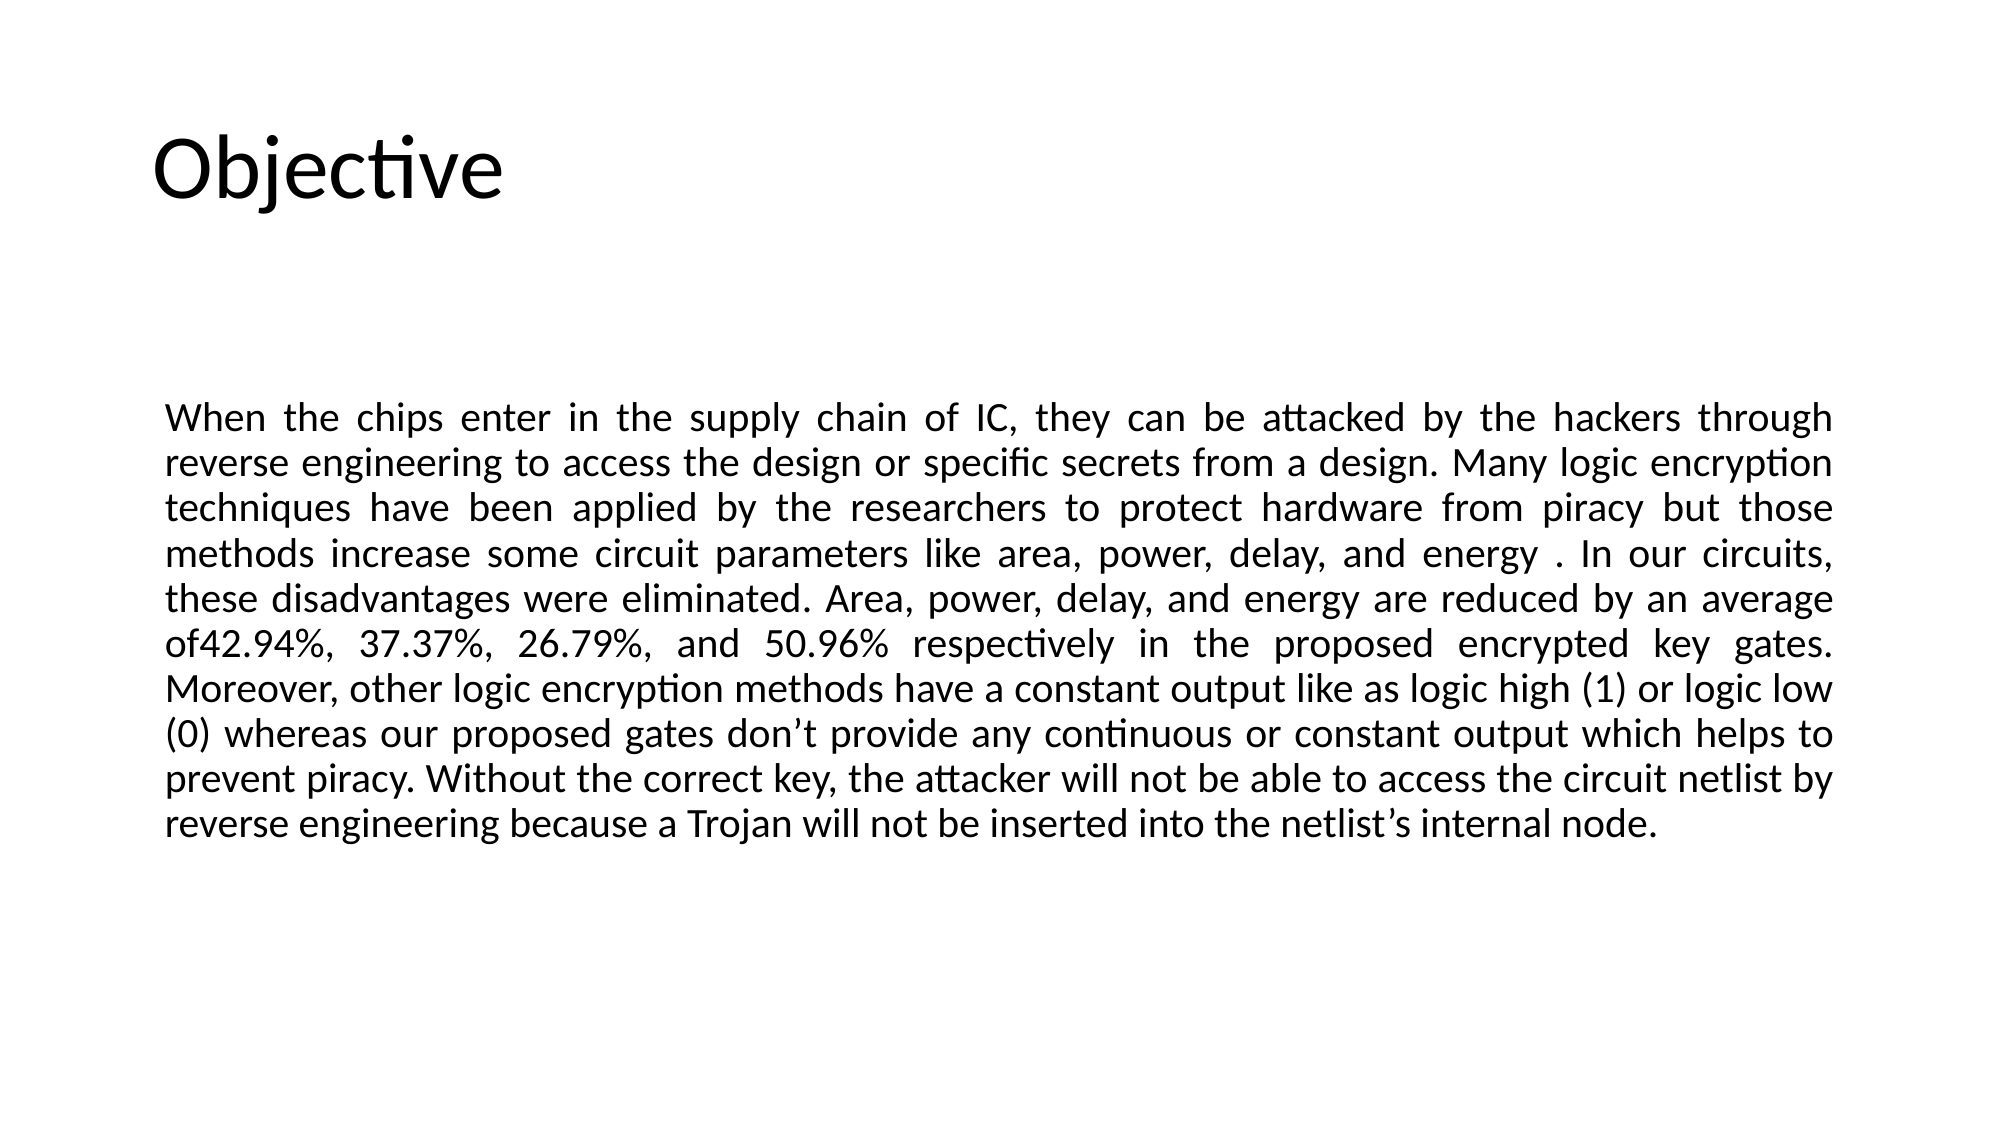

# Objective
When the chips enter in the supply chain of IC, they can be attacked by the hackers through reverse engineering to access the design or specific secrets from a design. Many logic encryption techniques have been applied by the researchers to protect hardware from piracy but those methods increase some circuit parameters like area, power, delay, and energy . In our circuits, these disadvantages were eliminated. Area, power, delay, and energy are reduced by an average of42.94%, 37.37%, 26.79%, and 50.96% respectively in the proposed encrypted key gates. Moreover, other logic encryption methods have a constant output like as logic high (1) or logic low (0) whereas our proposed gates don’t provide any continuous or constant output which helps to prevent piracy. Without the correct key, the attacker will not be able to access the circuit netlist by reverse engineering because a Trojan will not be inserted into the netlist’s internal node.